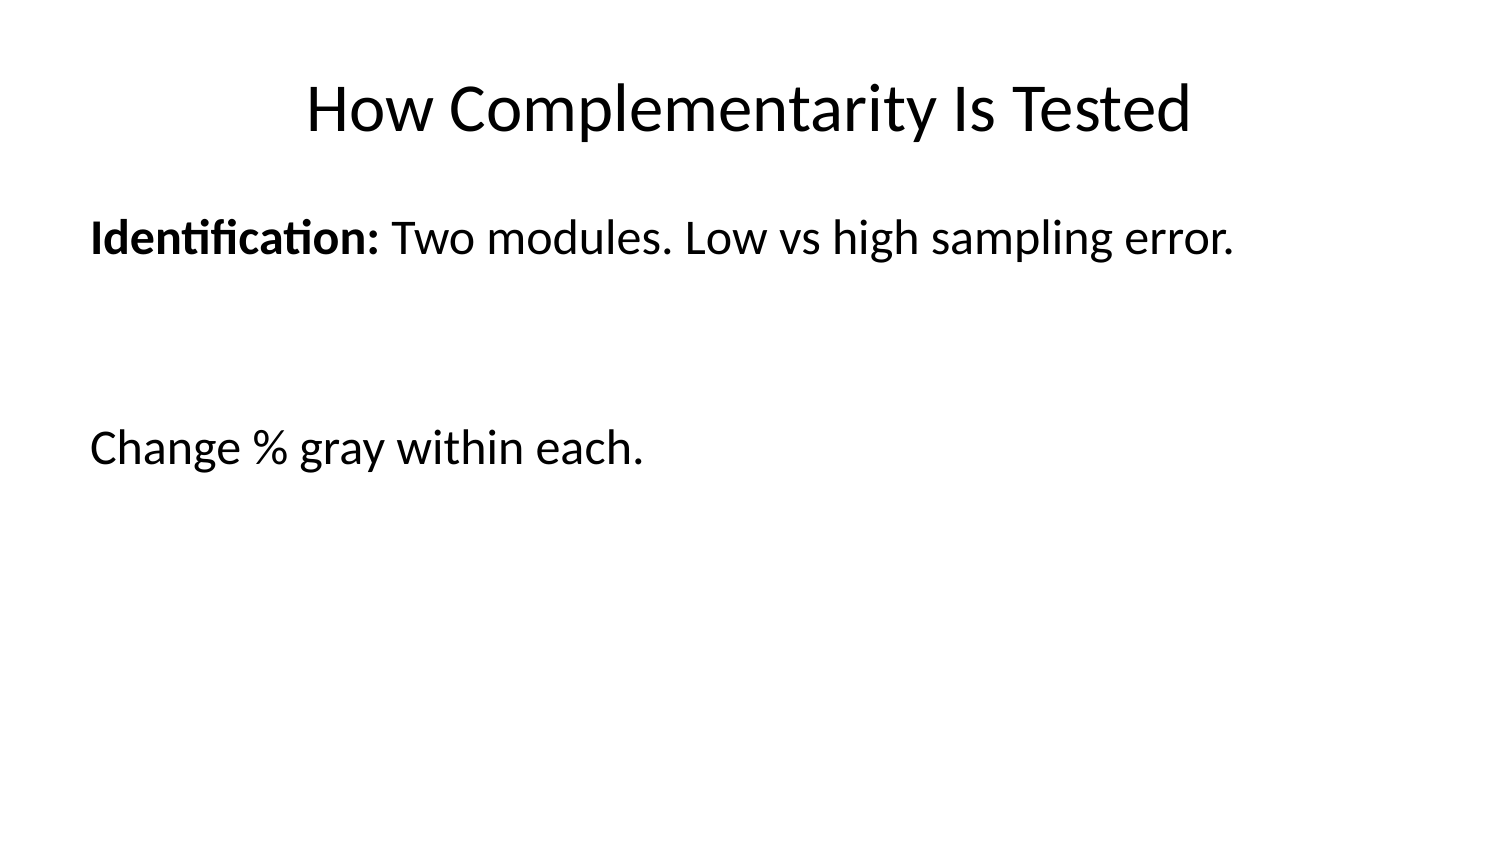

# How Complementarity Is Tested
Identification: Two modules. Low vs high sampling error.

Change % gray within each.